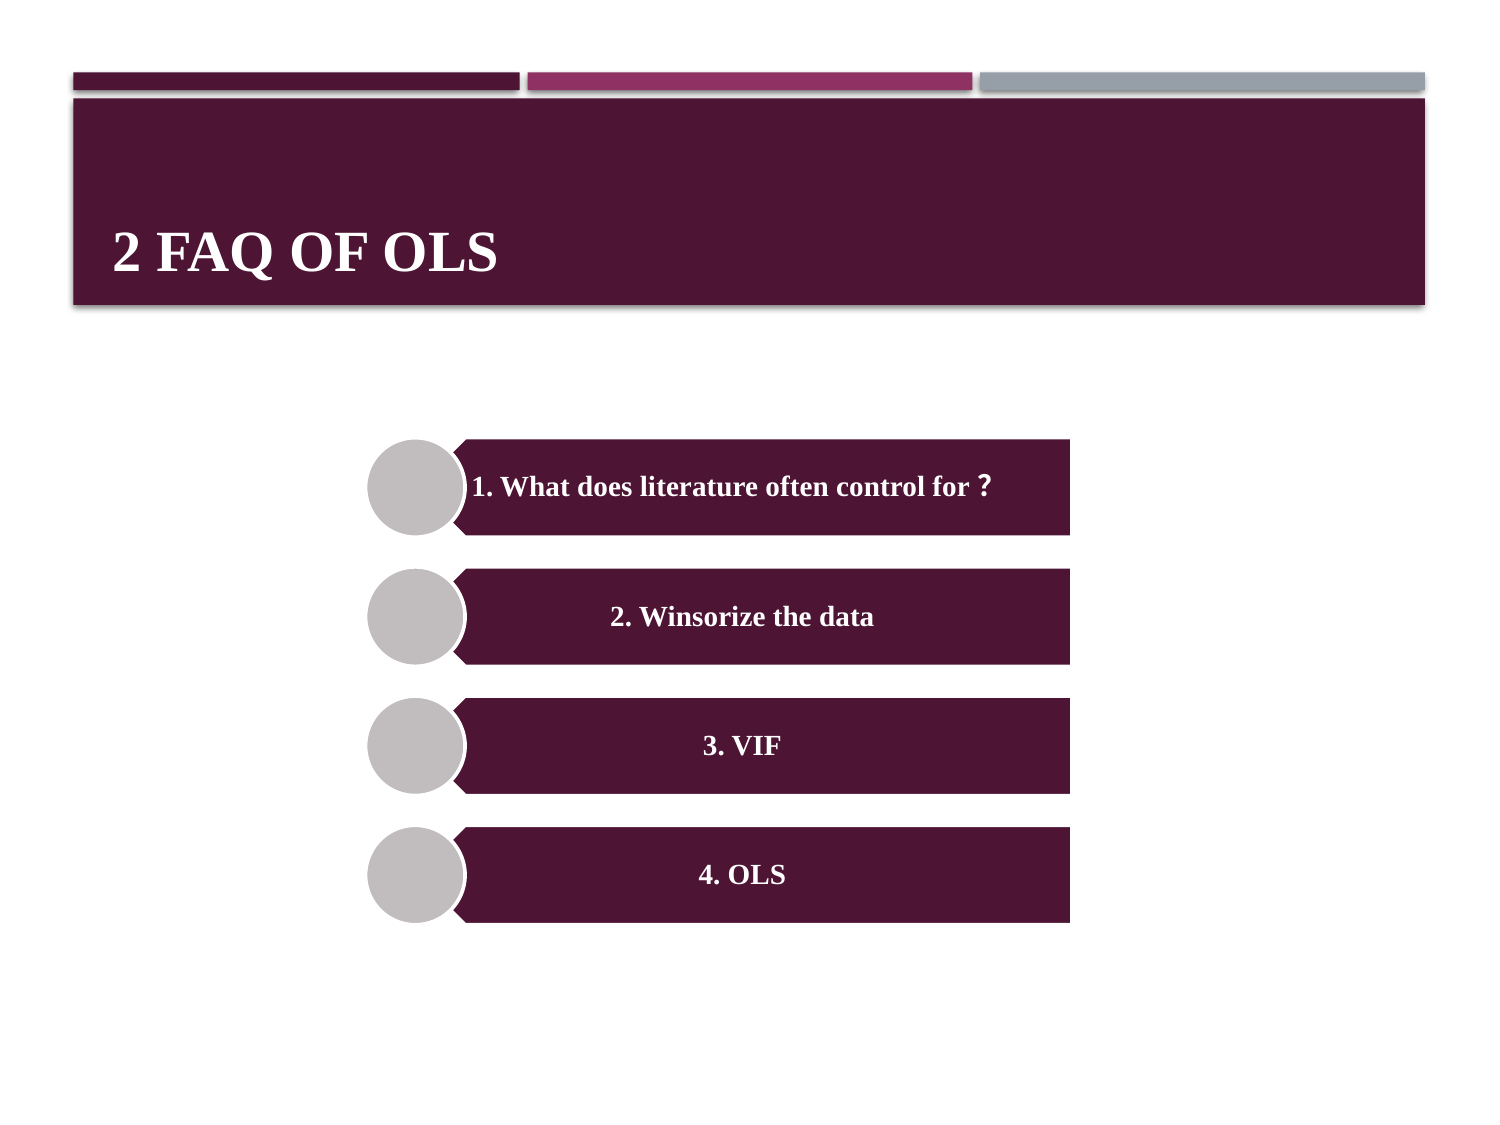

# 2 FAQ of OLS
1. What does literature often control for？
2. Winsorize the data
3. VIF
4. OLS